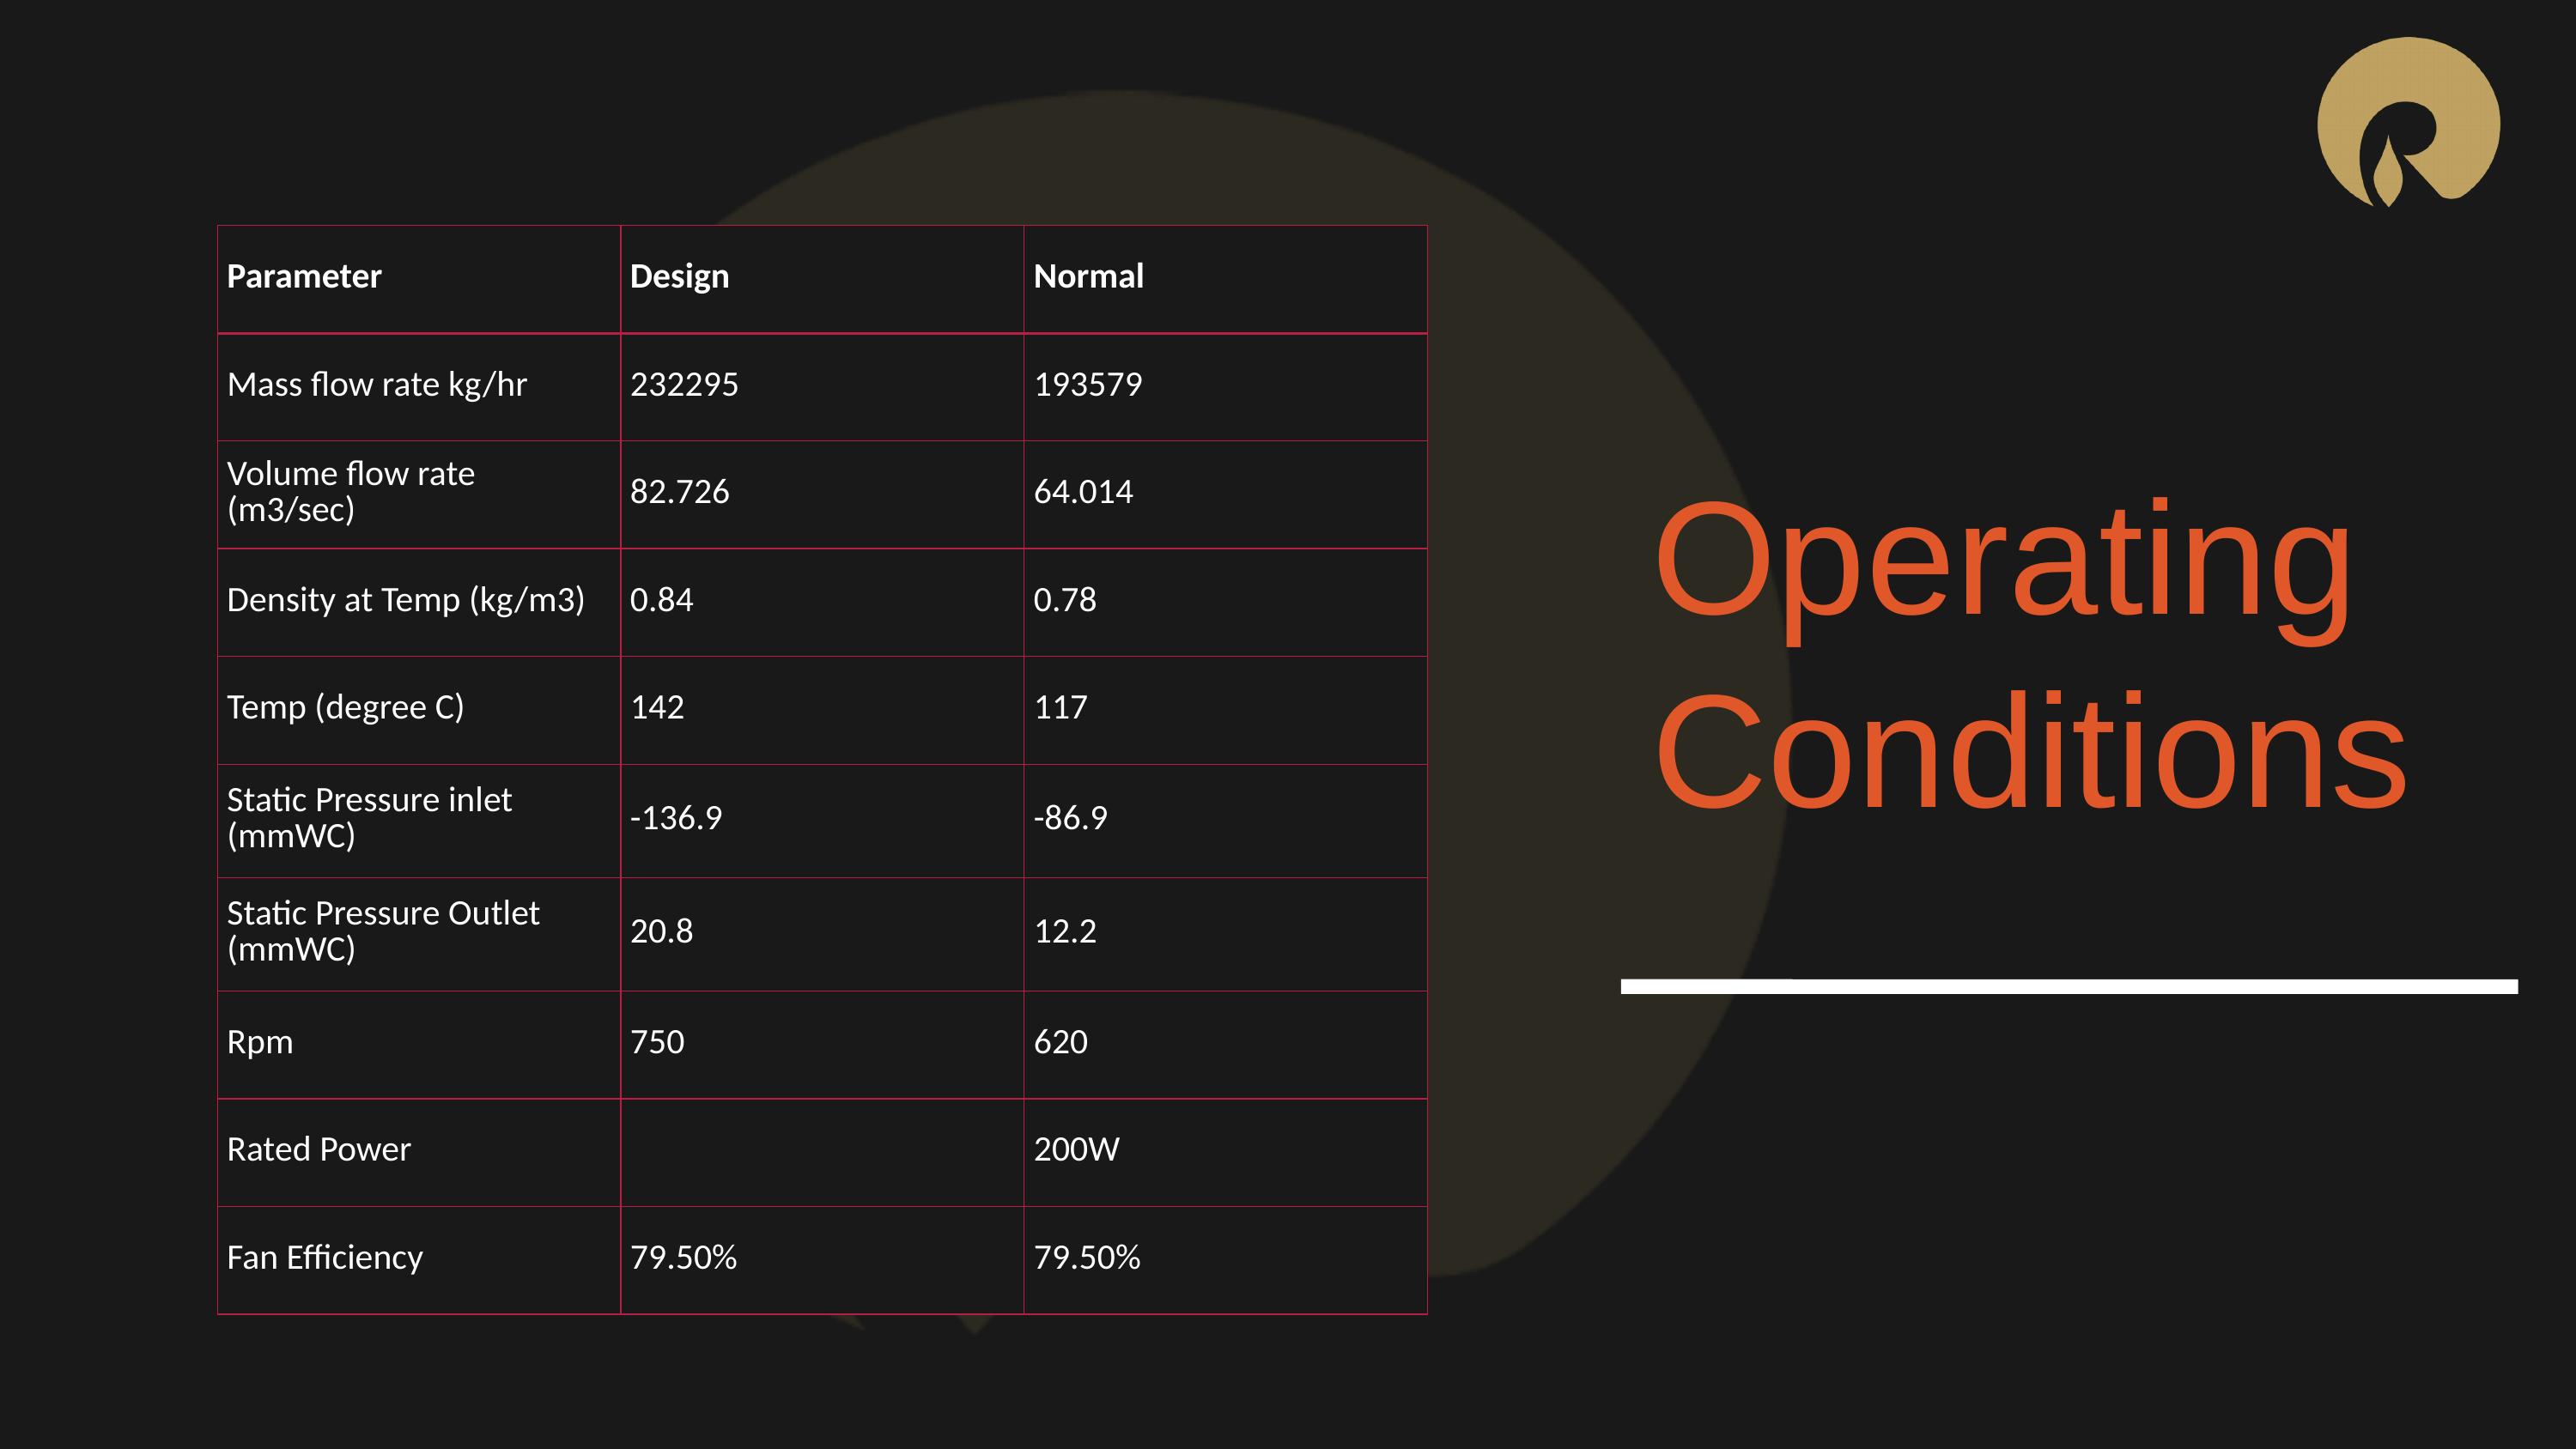

| Parameter | Design | Normal |
| --- | --- | --- |
| Mass flow rate kg/hr | 232295 | 193579 |
| Volume flow rate (m3/sec) | 82.726 | 64.014 |
| Density at Temp (kg/m3) | 0.84 | 0.78 |
| Temp (degree C) | 142 | 117 |
| Static Pressure inlet (mmWC) | -136.9 | -86.9 |
| Static Pressure Outlet (mmWC) | 20.8 | 12.2 |
| Rpm | 750 | 620 |
| Rated Power |  | 200W |
| Fan Efficiency | 79.50% | 79.50% |
Operating Conditions